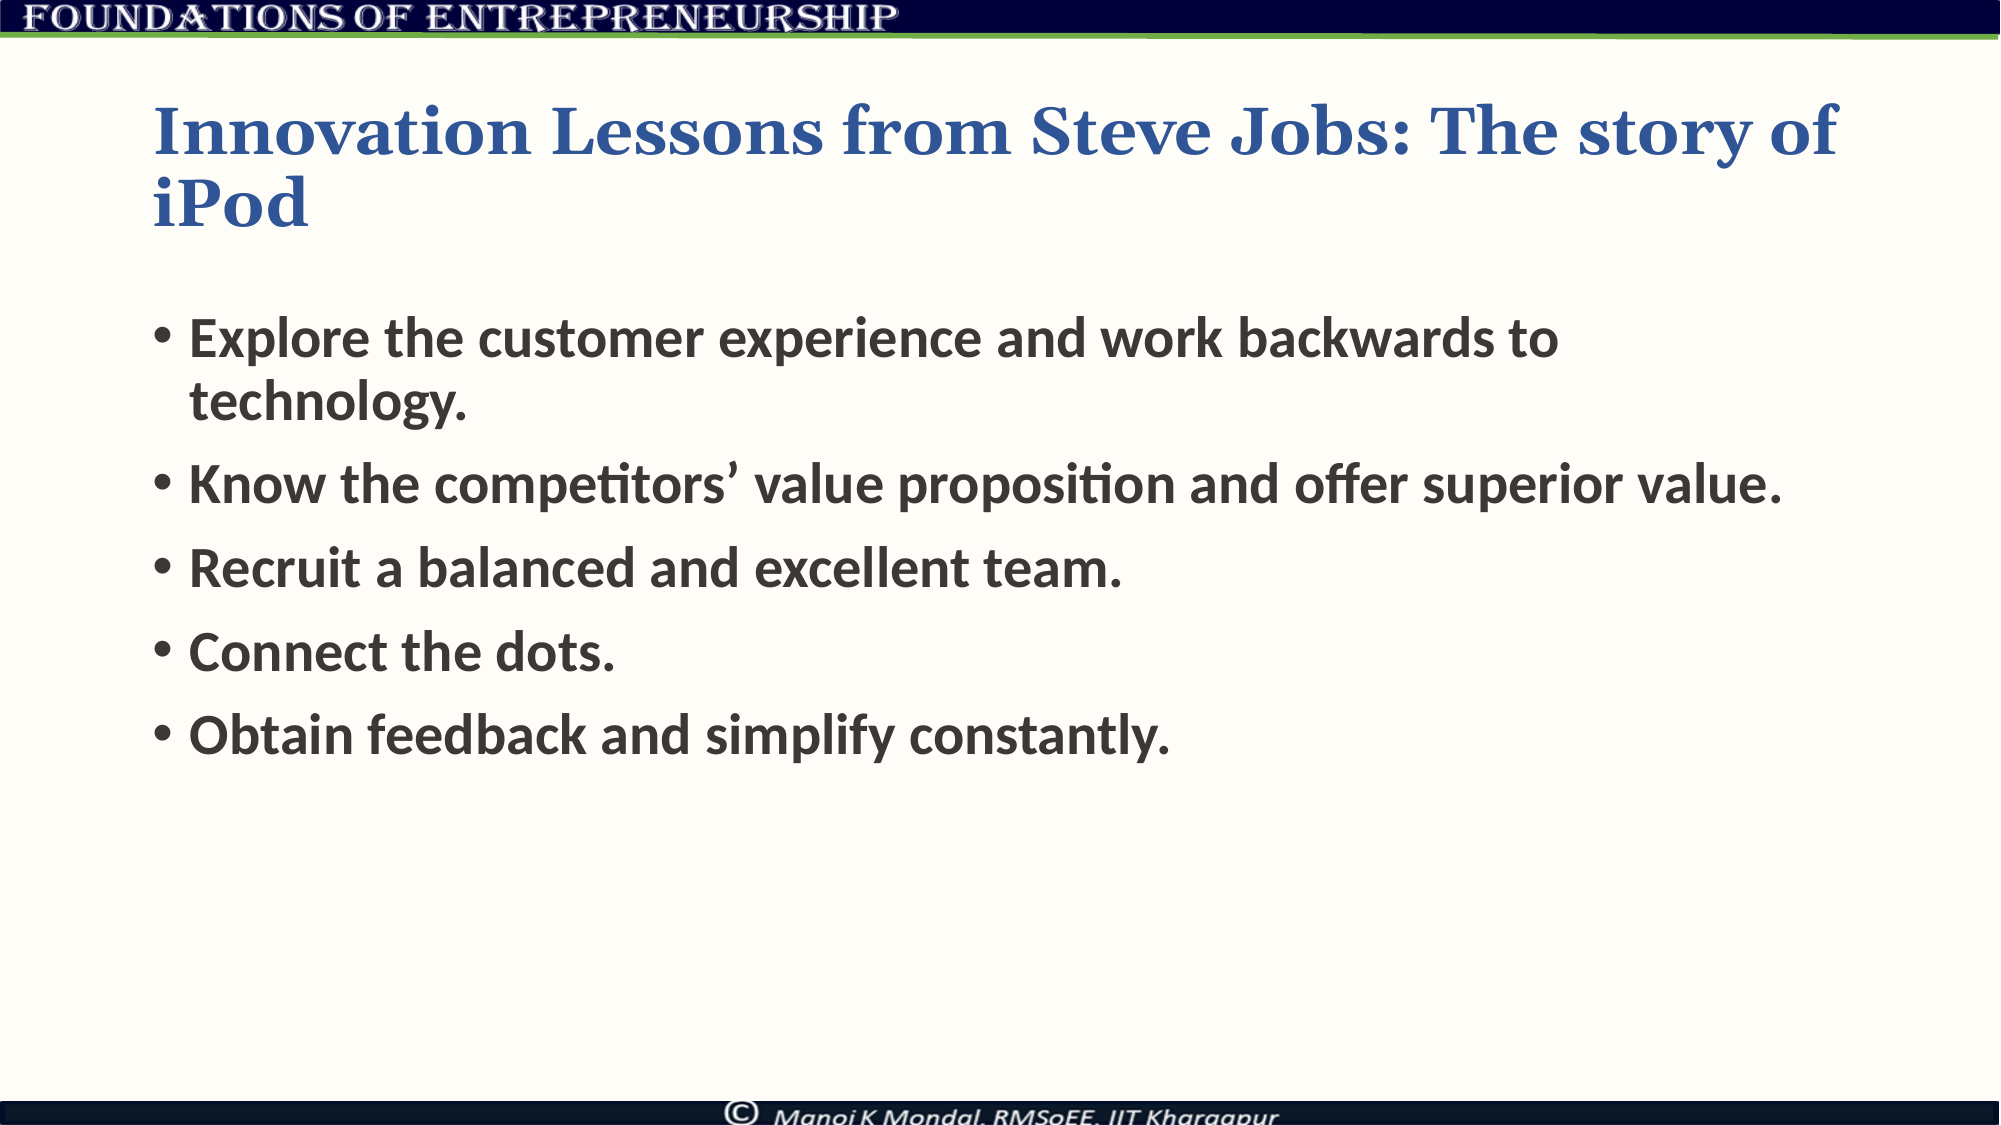

# Innovation Lessons from Steve Jobs: The story of iPod
Explore the customer experience and work backwards to technology.
Know the competitors’ value proposition and offer superior value.
Recruit a balanced and excellent team.
Connect the dots.
Obtain feedback and simplify constantly.